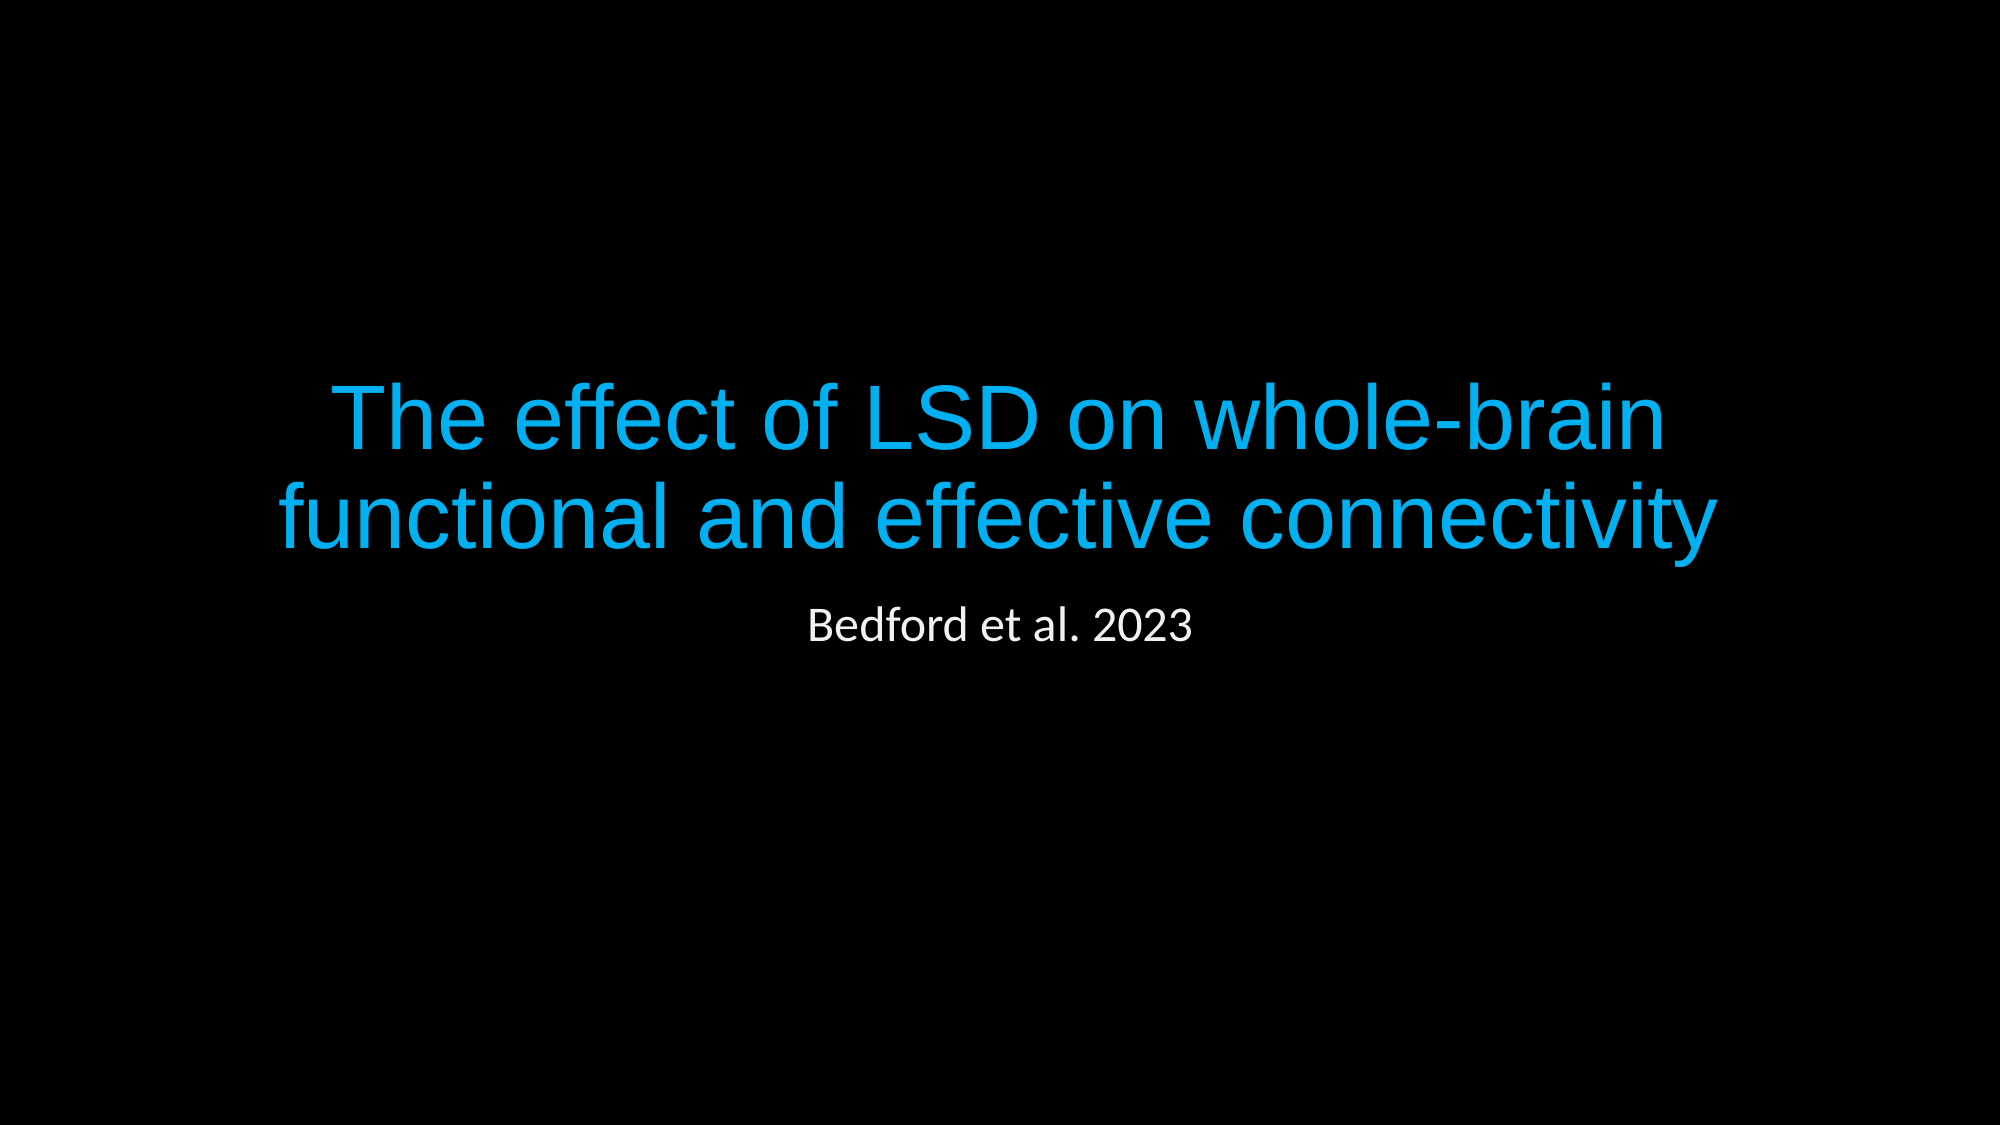

# The effect of LSD on whole-brain functional and effective connectivity
Bedford et al. 2023